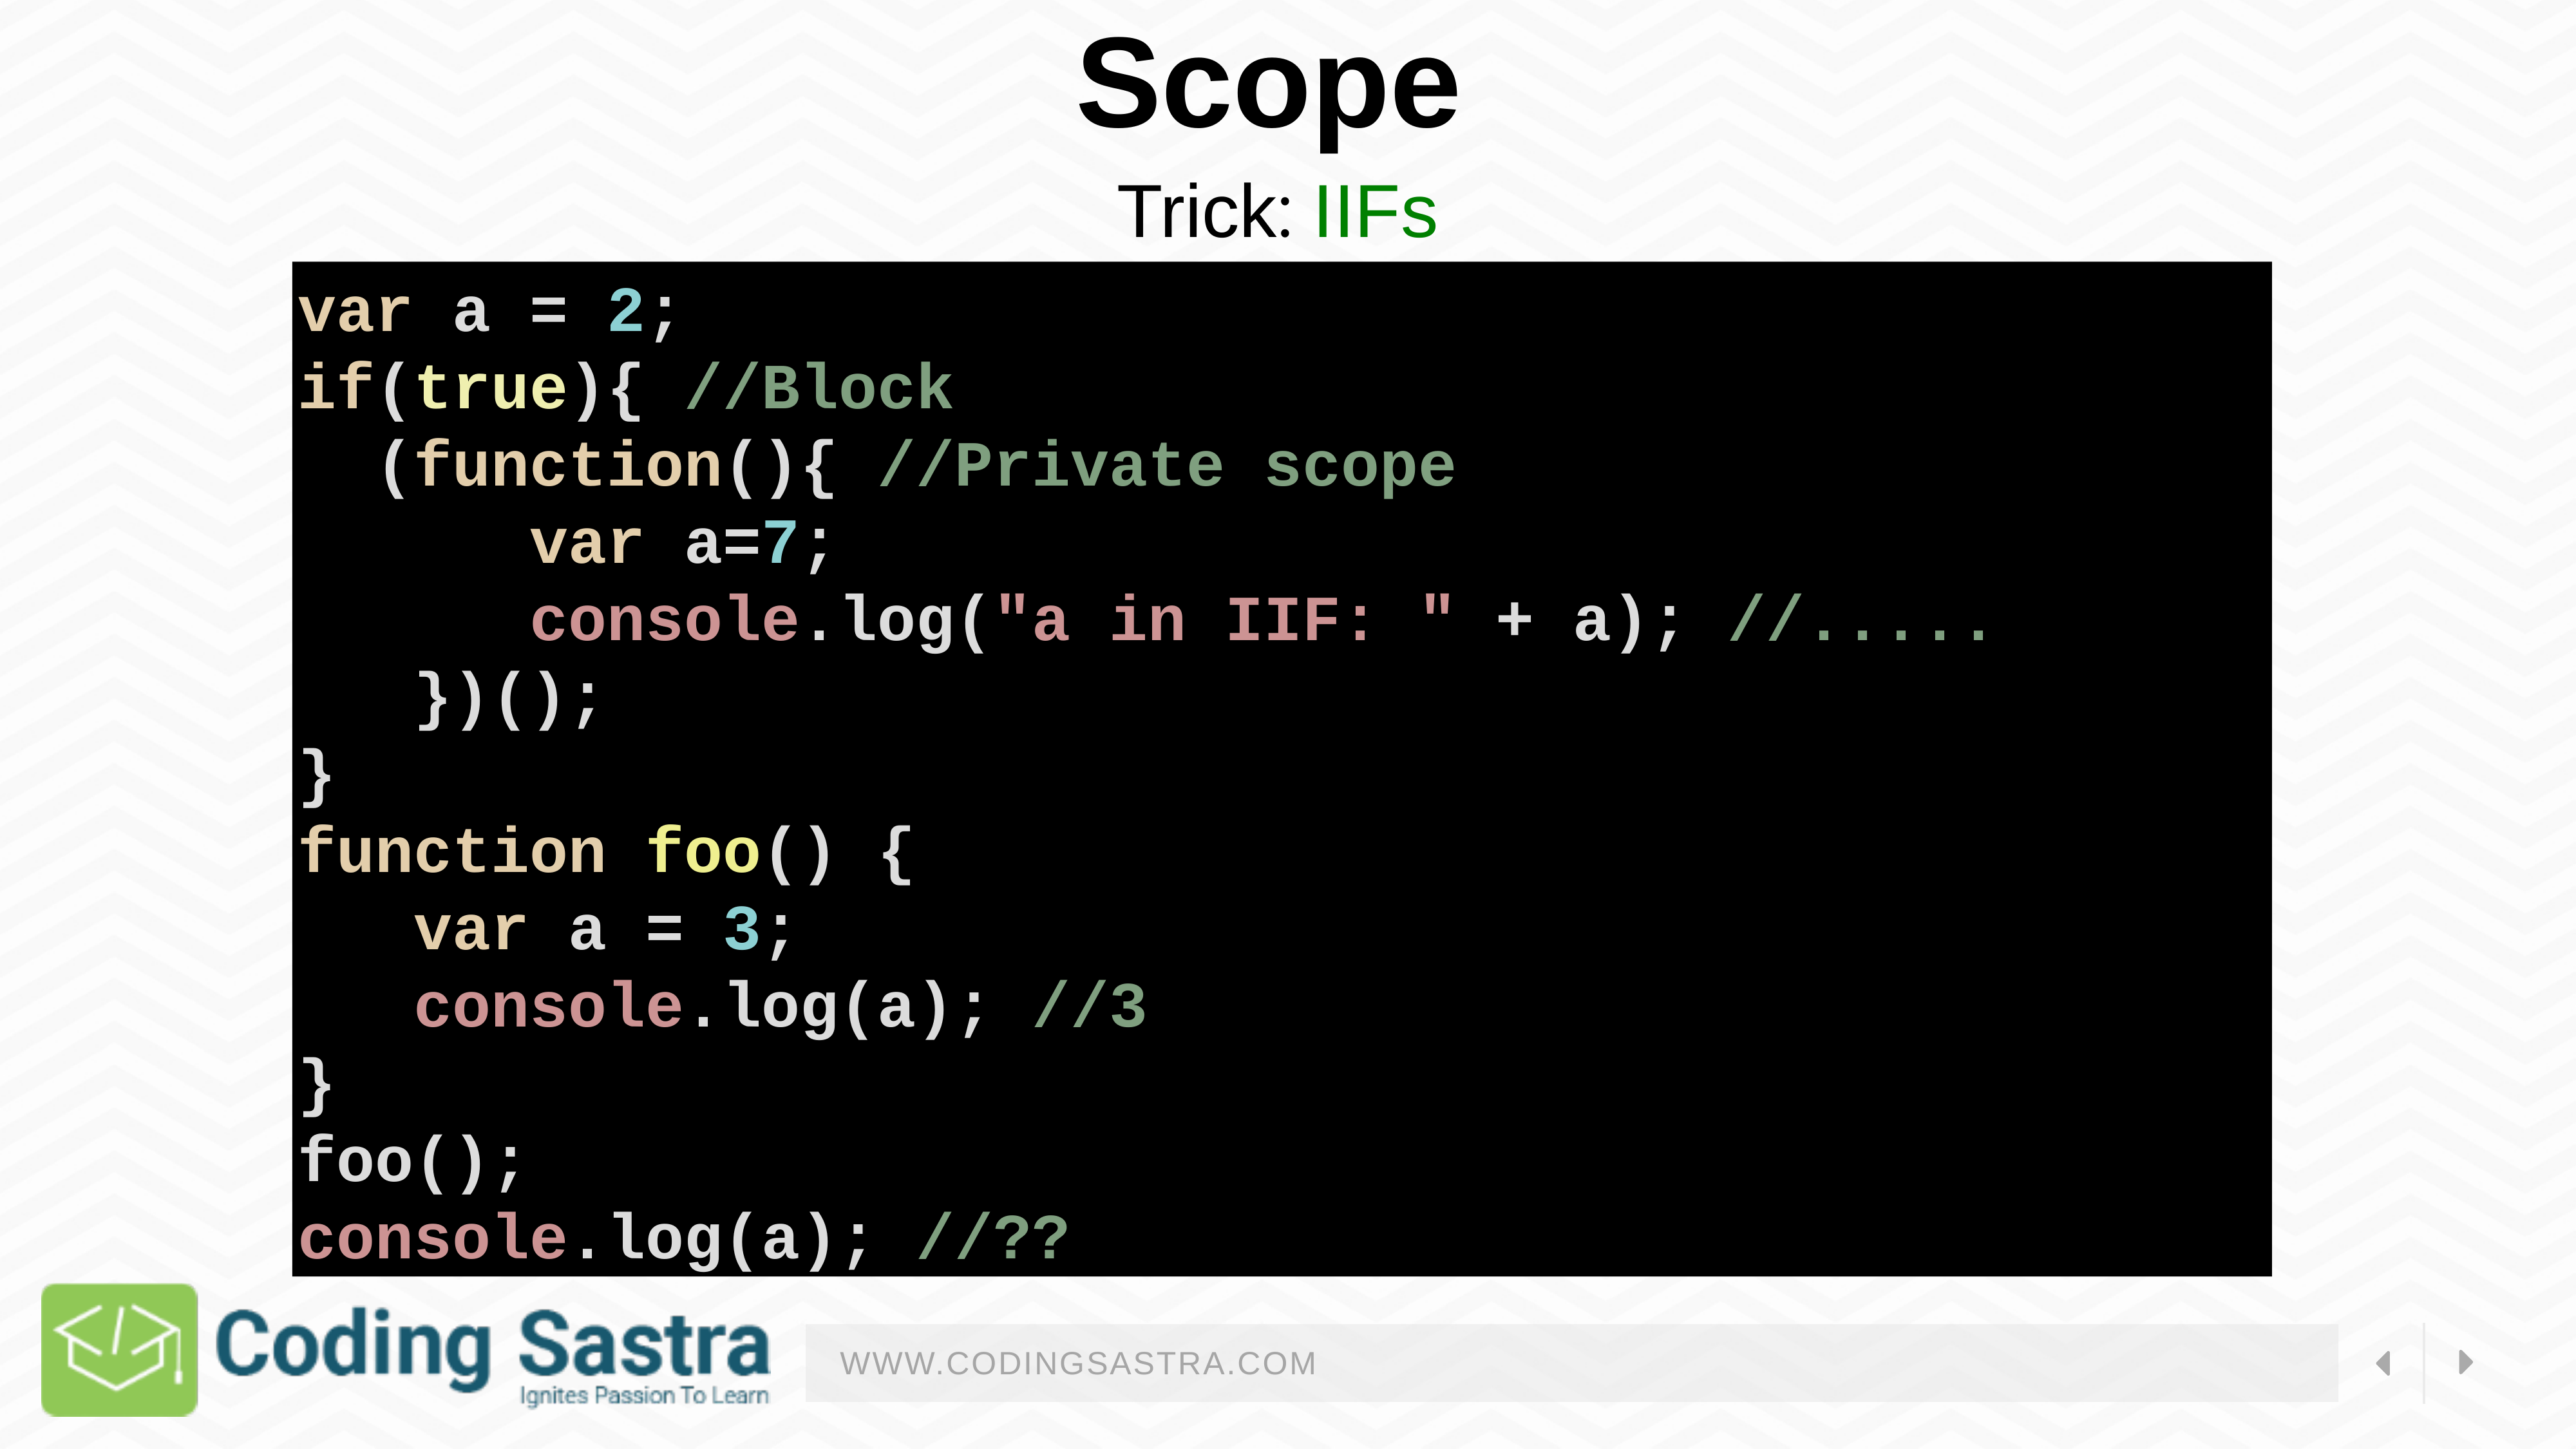

Scope
Trick: IIFs
var a = 2;
if(true){ //Block
  (function(){ //Private scope
      var a=7;
      console.log("a in IIF: " + a); //.....
   })();
}
function foo() {
   var a = 3;
   console.log(a); //3
}
foo();
console.log(a); //??